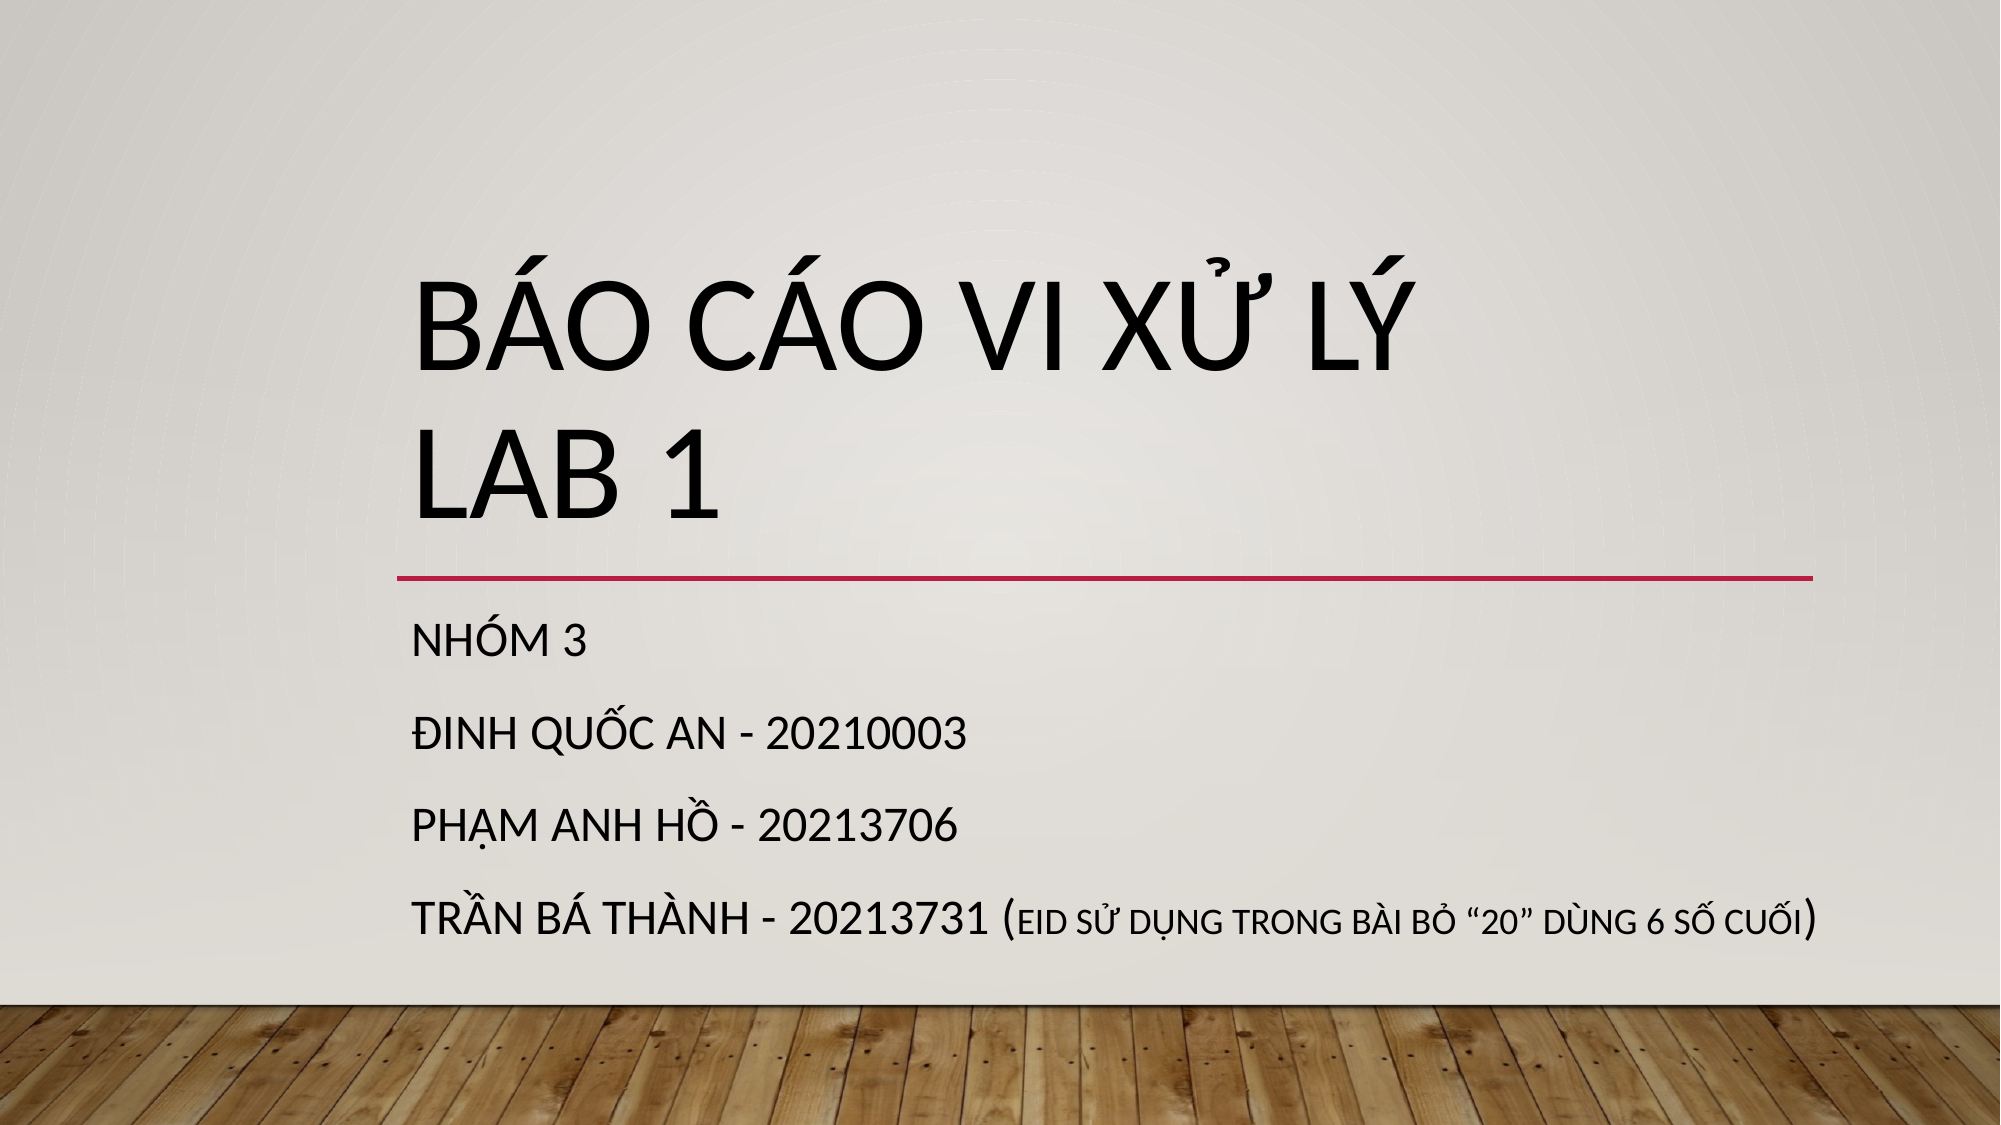

# Báo cáo Vi xử lý Lab 1
Nhóm 3
Đinh Quốc An - 20210003
Phạm Anh Hồ - 20213706
Trần Bá Thành - 20213731 (EID sử dụng trong bài bỏ “20” dùng 6 số cuối)